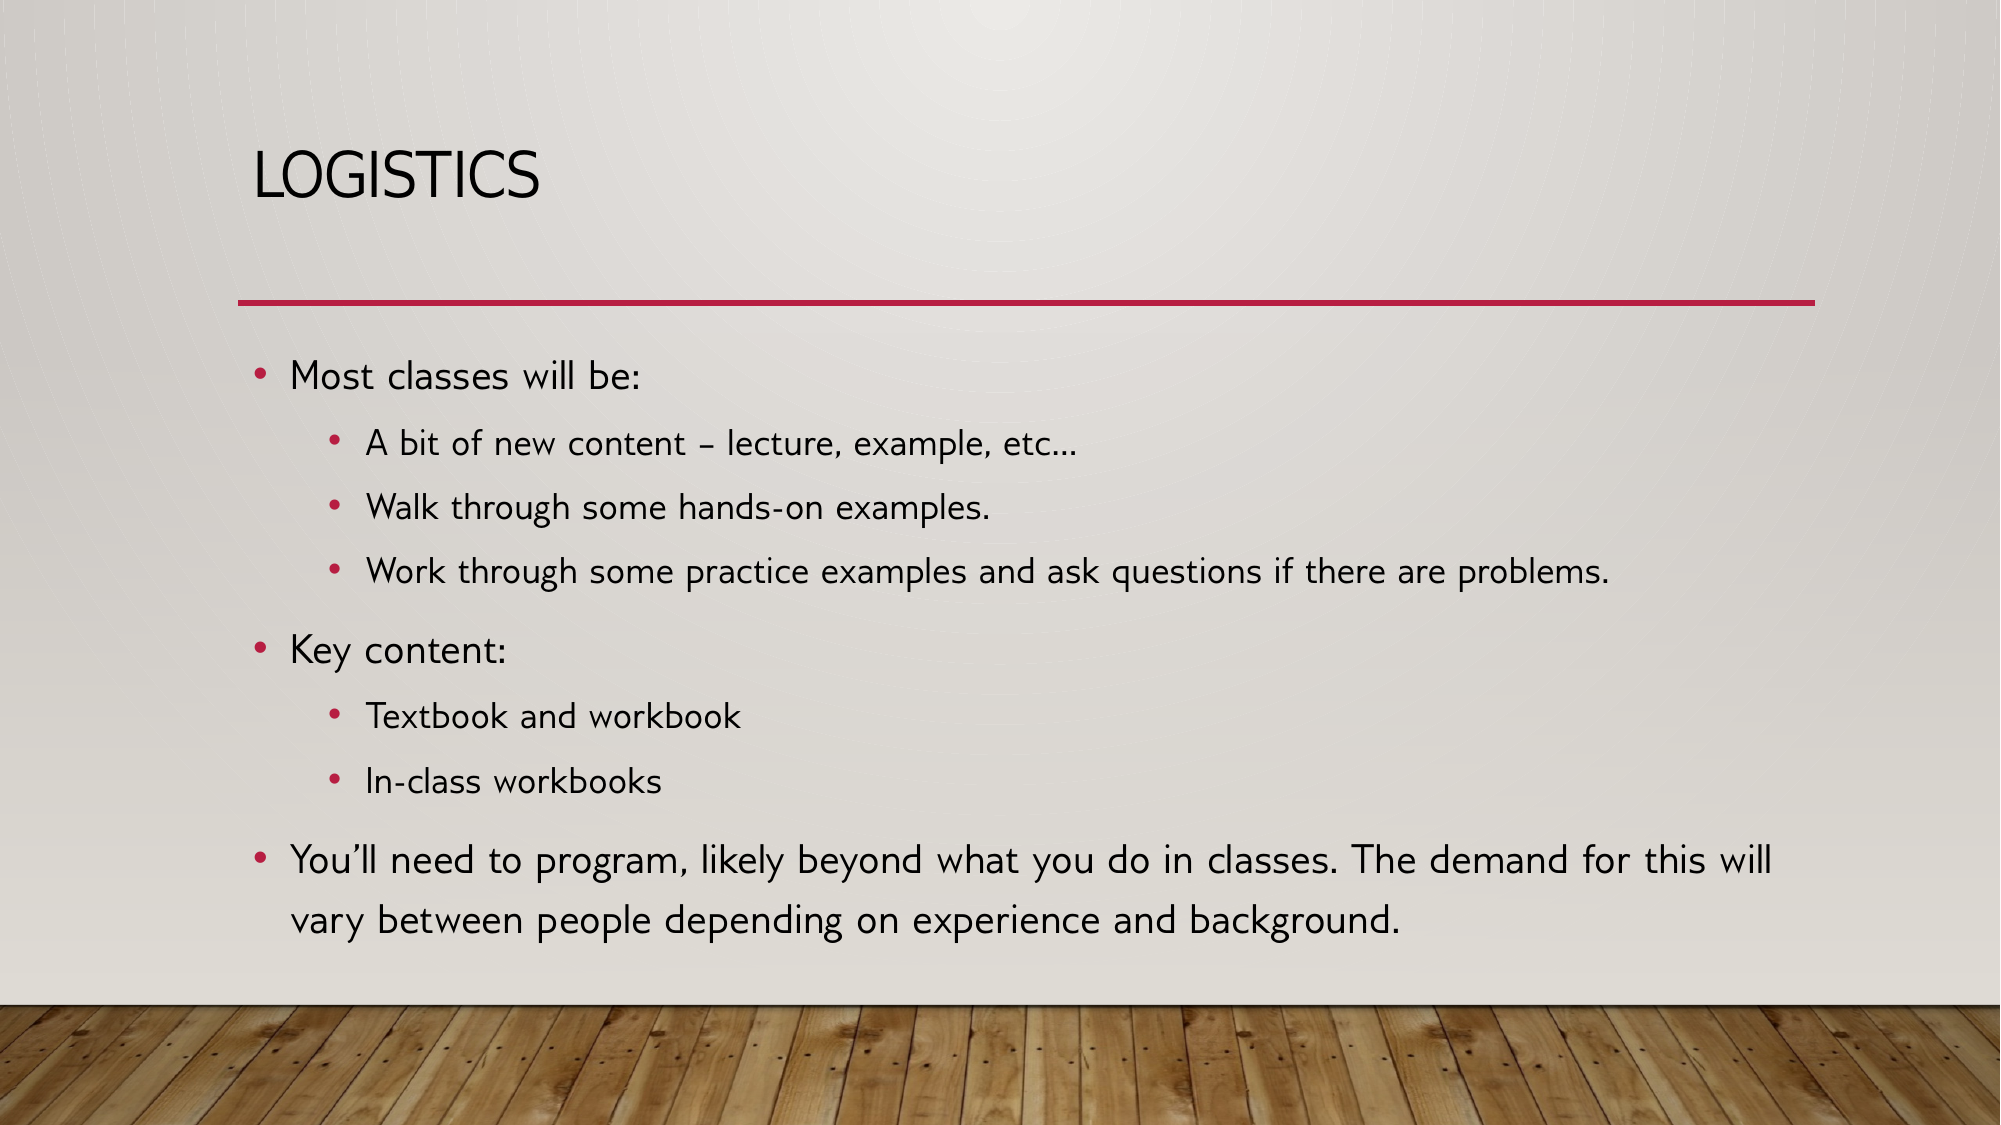

# Logistics
Most classes will be:
A bit of new content – lecture, example, etc…
Walk through some hands-on examples.
Work through some practice examples and ask questions if there are problems.
Key content:
Textbook and workbook
In-class workbooks
You’ll need to program, likely beyond what you do in classes. The demand for this will vary between people depending on experience and background.